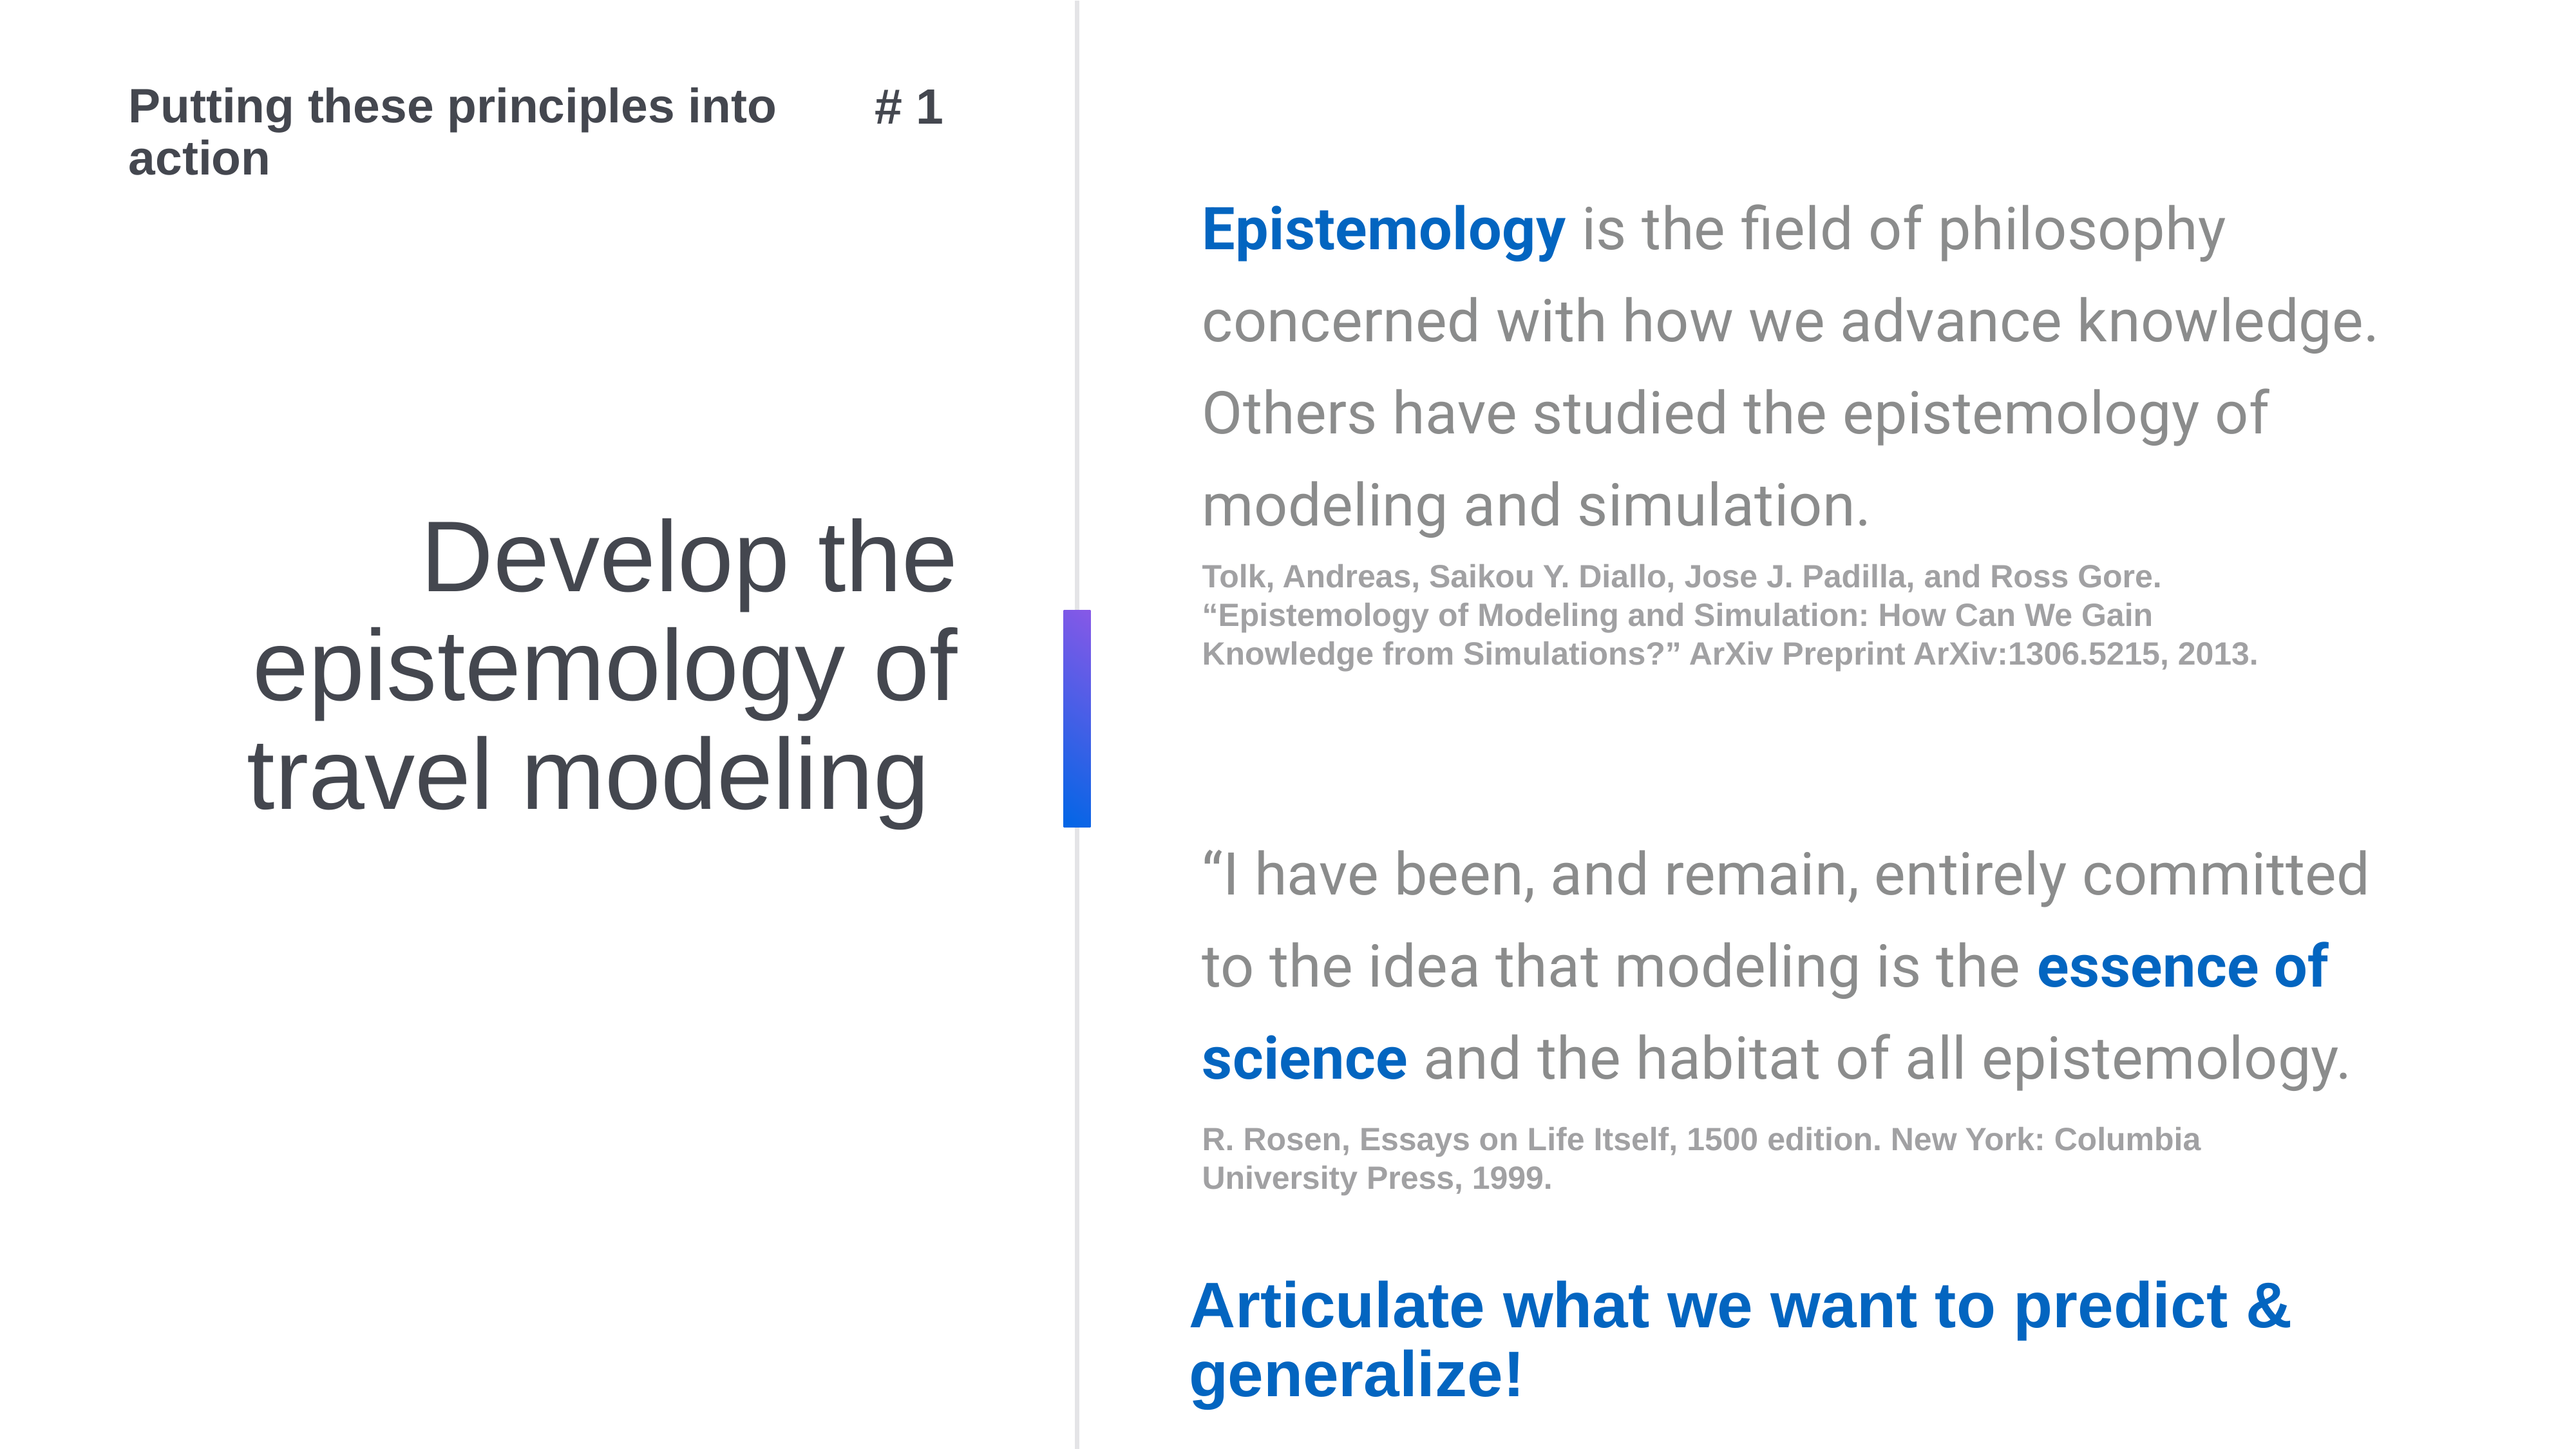

Putting these principles into action
# 1
Epistemology is the field of philosophy concerned with how we advance knowledge.  Others have studied the epistemology of modeling and simulation.
# Develop the epistemology of travel modeling
Tolk, Andreas, Saikou Y. Diallo, Jose J. Padilla, and Ross Gore. “Epistemology of Modeling and Simulation: How Can We Gain Knowledge from Simulations?” ArXiv Preprint ArXiv:1306.5215, 2013.
“I have been, and remain, entirely committed to the idea that modeling is the essence of science and the habitat of all epistemology.
R. Rosen, Essays on Life Itself, 1500 edition. New York: Columbia University Press, 1999.
Articulate what we want to predict &  generalize!